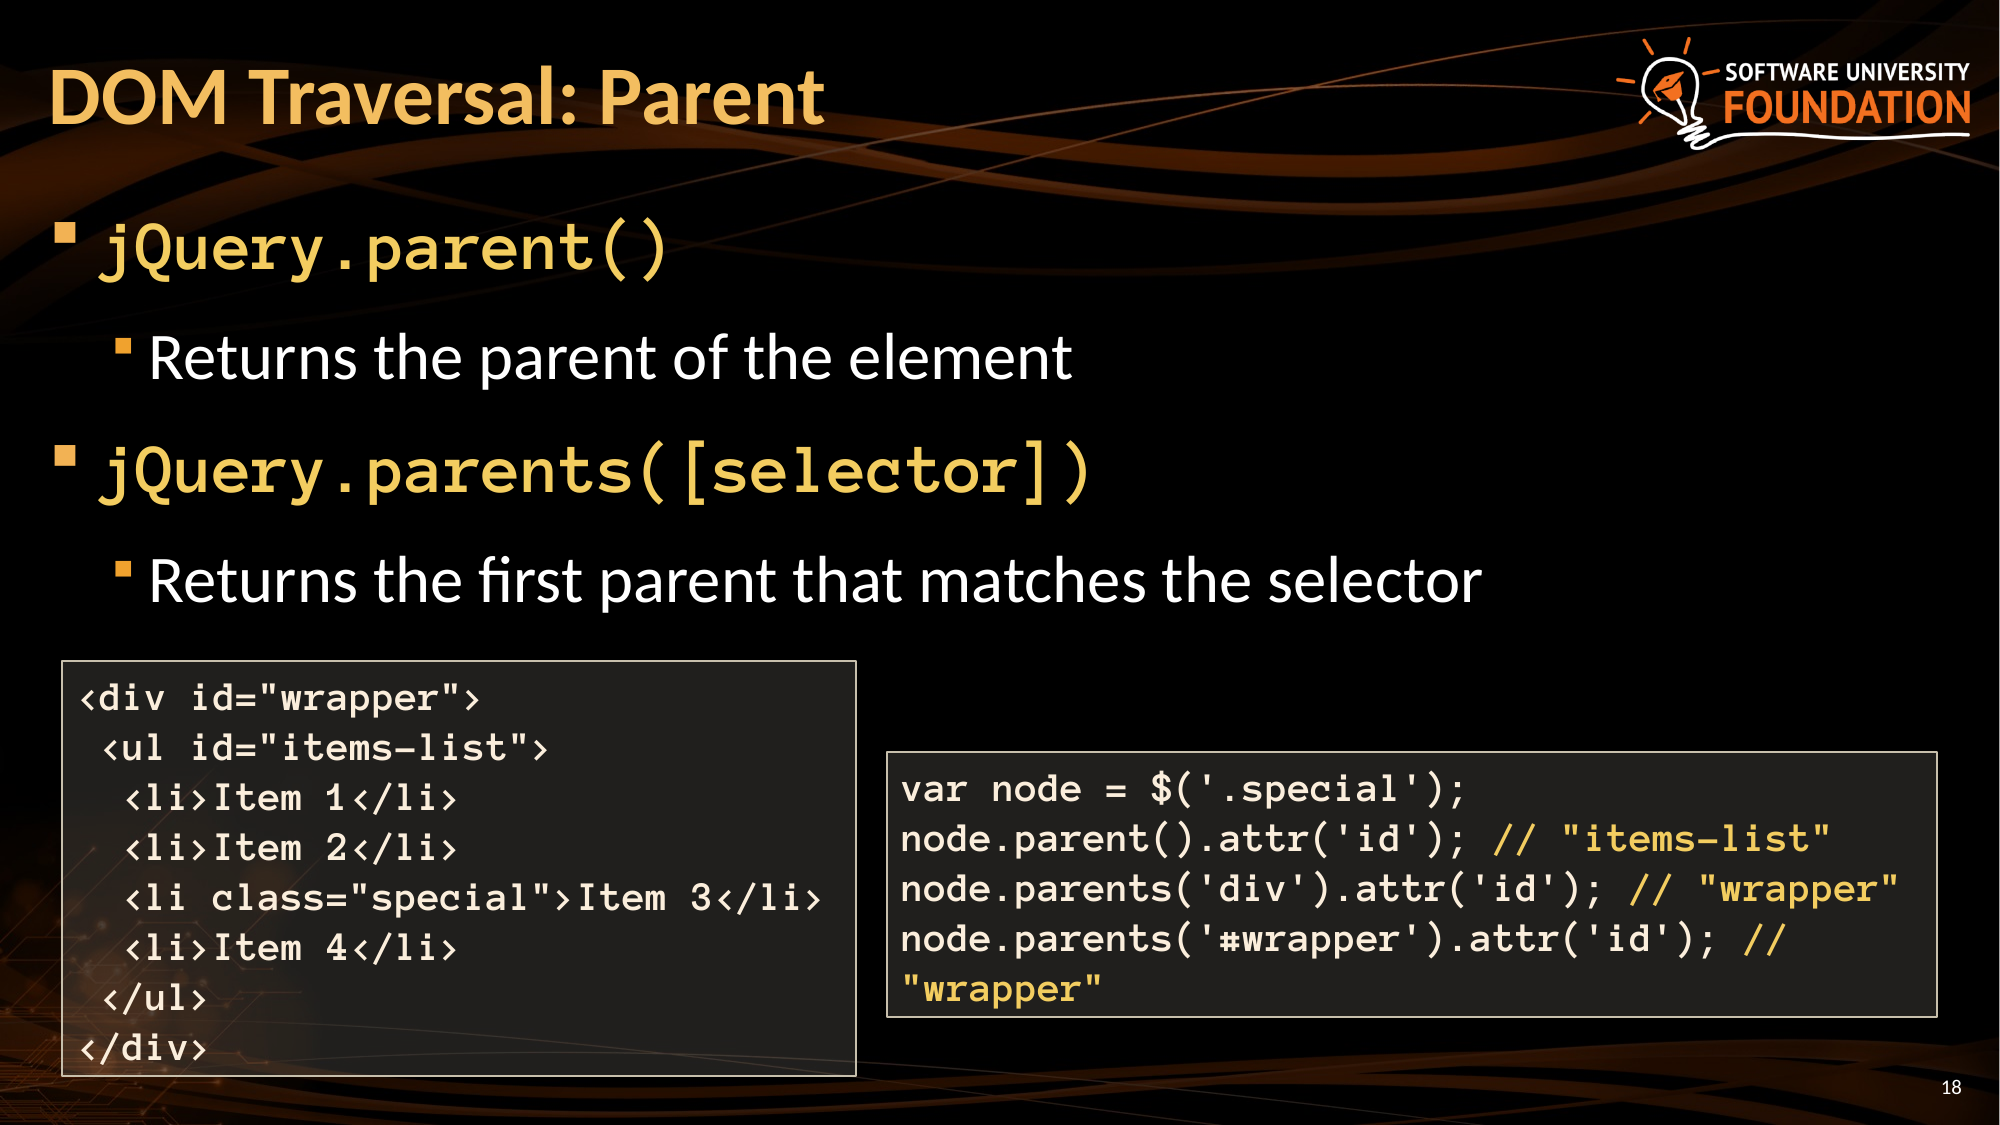

# DOM Traversal: Parent
jQuery.parent()
Returns the parent of the element
jQuery.parents([selector])
Returns the first parent that matches the selector
<div id="wrapper">
 <ul id="items-list">
  <li>Item 1</li>
  <li>Item 2</li>
  <li class="special">Item 3</li>
  <li>Item 4</li>
 </ul>
</div>
var node = $('.special');
node.parent().attr('id'); // "items-list"
node.parents('div').attr('id'); // "wrapper"
node.parents('#wrapper').attr('id'); // "wrapper"
18